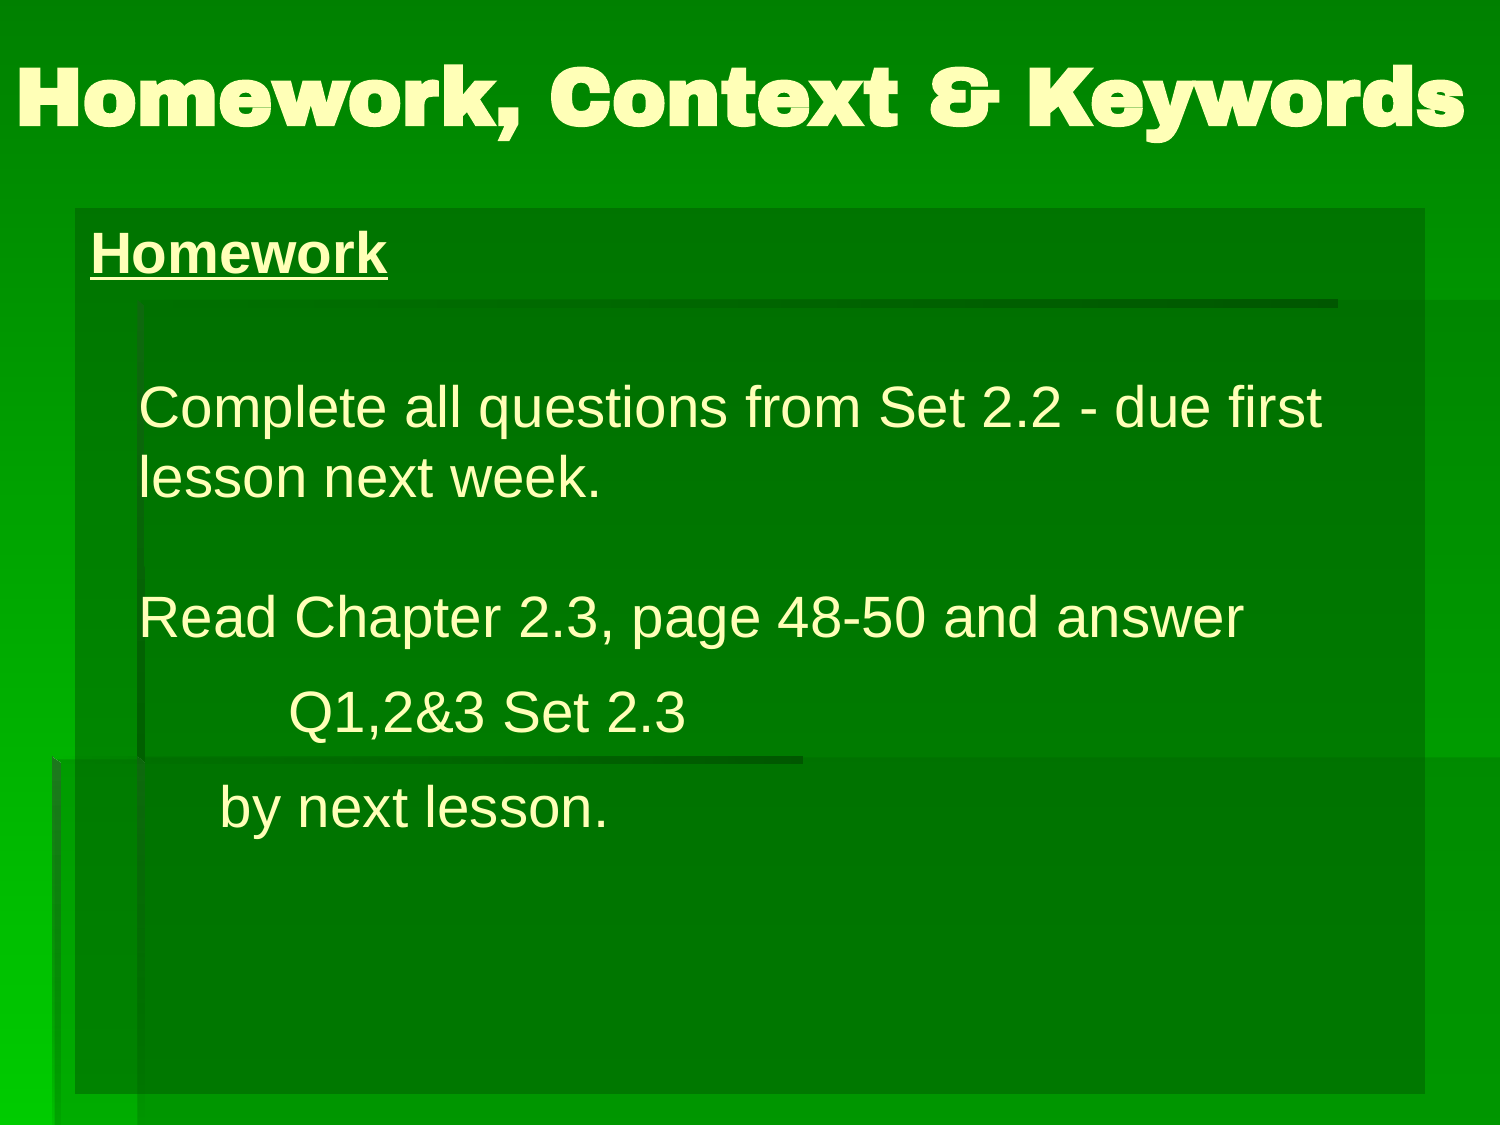

# Homework, Context & Keywords
Homework

Complete all questions from Set 2.2 - due first lesson next week.

Read Chapter 2.3, page 48-50 and answer
	Q1,2&3 Set 2.3
     by next lesson.